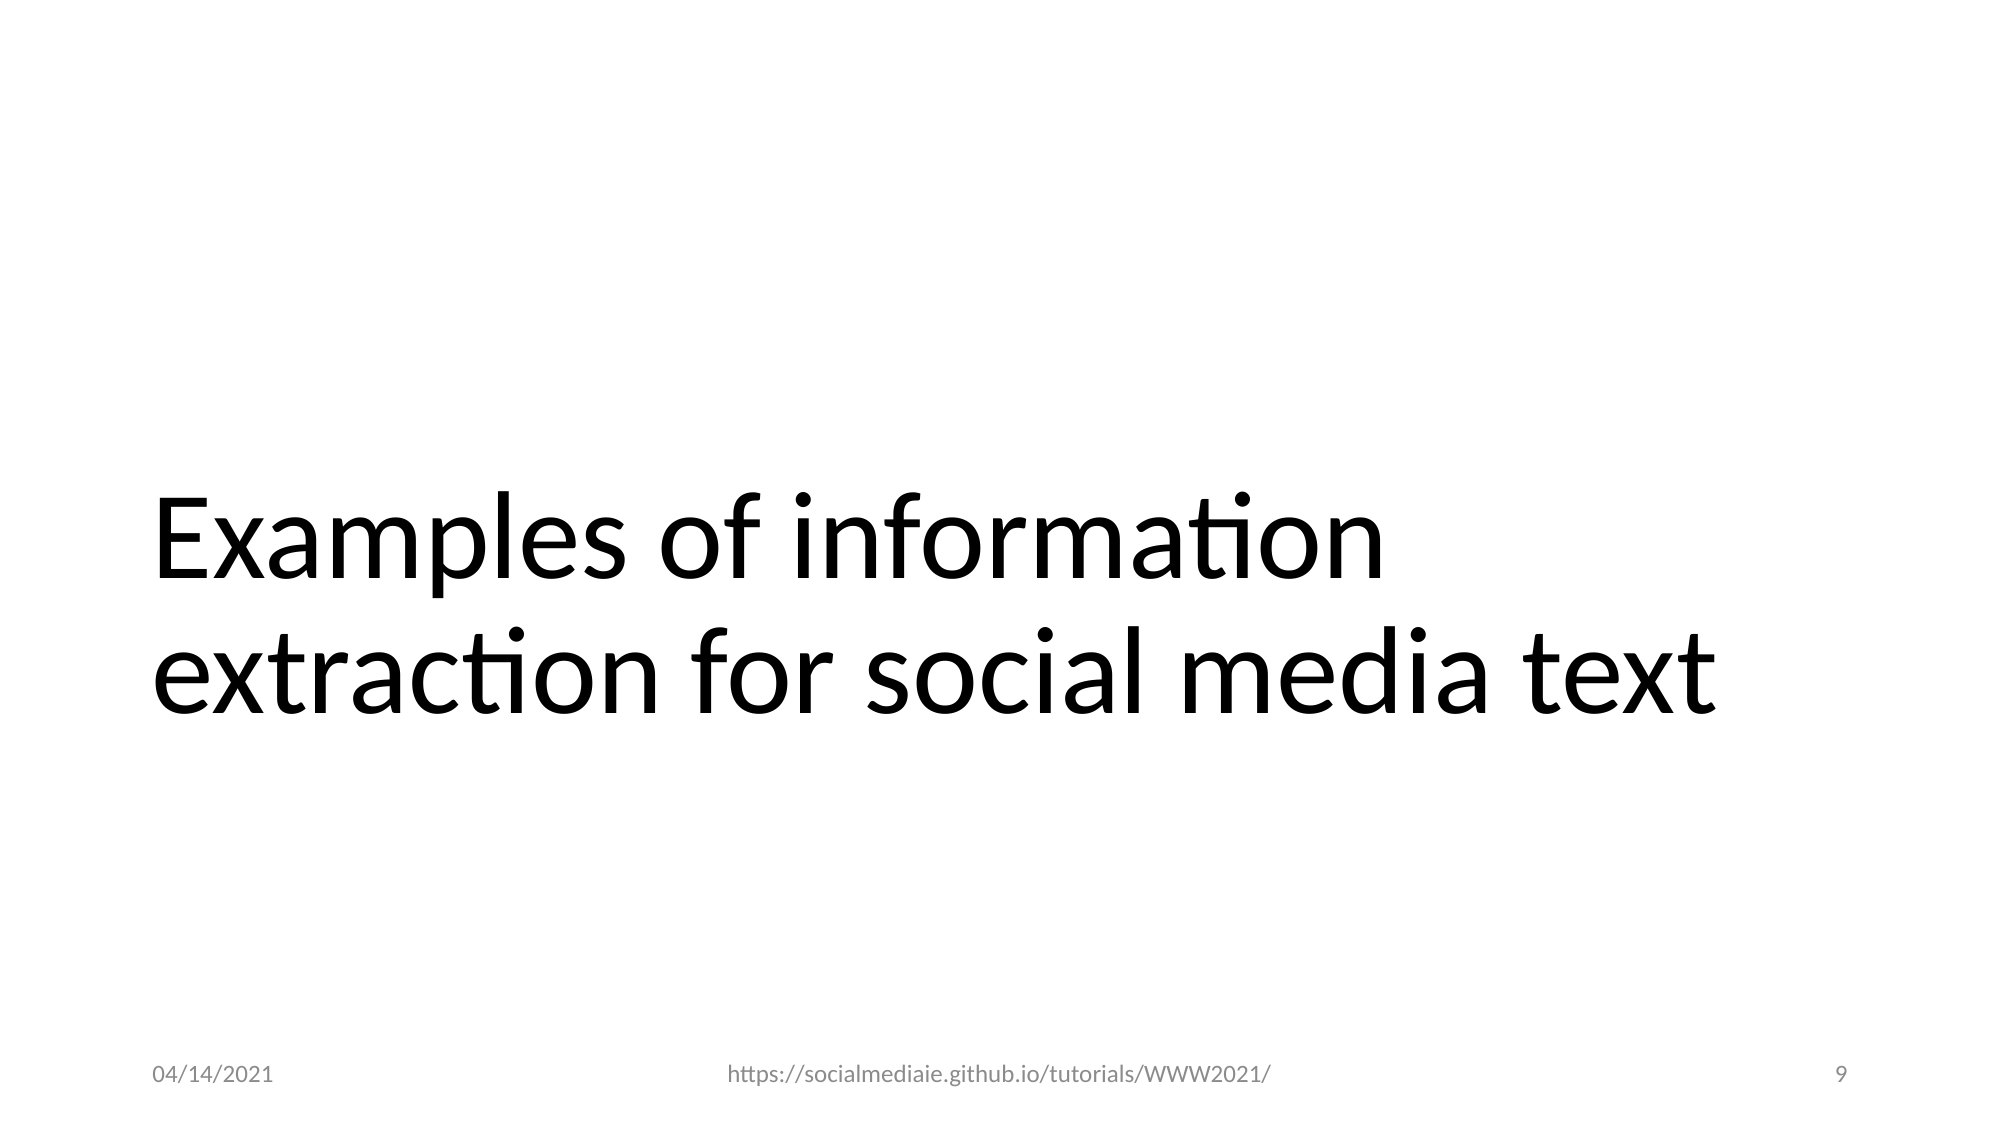

# Examples of information extraction for social media text

04/14/2021
https://socialmediaie.github.io/tutorials/WWW2021/
9